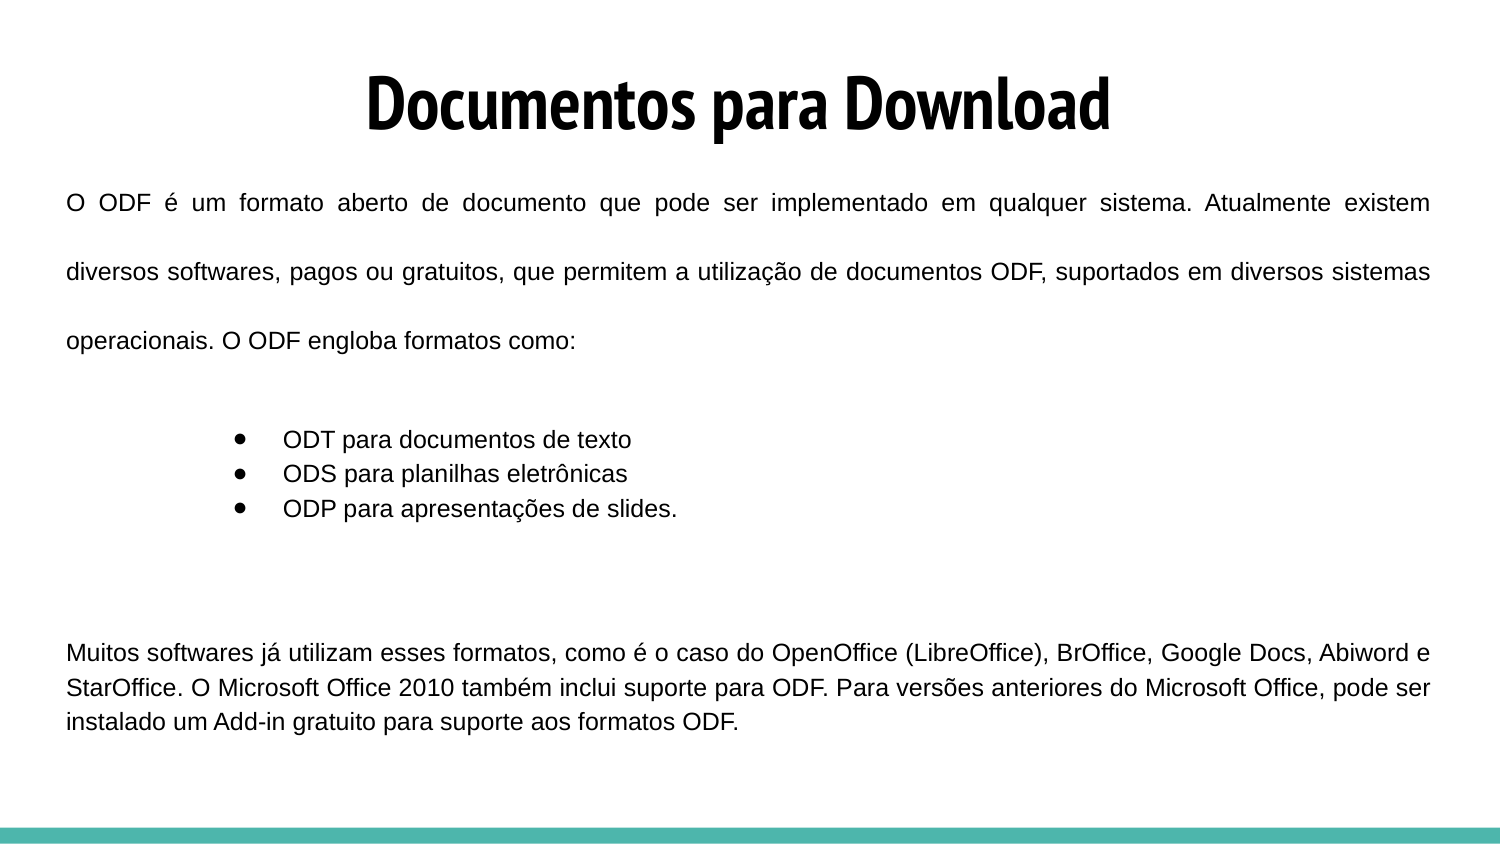

# Documentos para Download
O ODF é um formato aberto de documento que pode ser implementado em qualquer sistema. Atualmente existem diversos softwares, pagos ou gratuitos, que permitem a utilização de documentos ODF, suportados em diversos sistemas operacionais. O ODF engloba formatos como:
ODT para documentos de texto
ODS para planilhas eletrônicas
ODP para apresentações de slides.
Muitos softwares já utilizam esses formatos, como é o caso do OpenOffice (LibreOffice), BrOffice, Google Docs, Abiword e StarOffice. O Microsoft Office 2010 também inclui suporte para ODF. Para versões anteriores do Microsoft Office, pode ser instalado um Add-in gratuito para suporte aos formatos ODF.